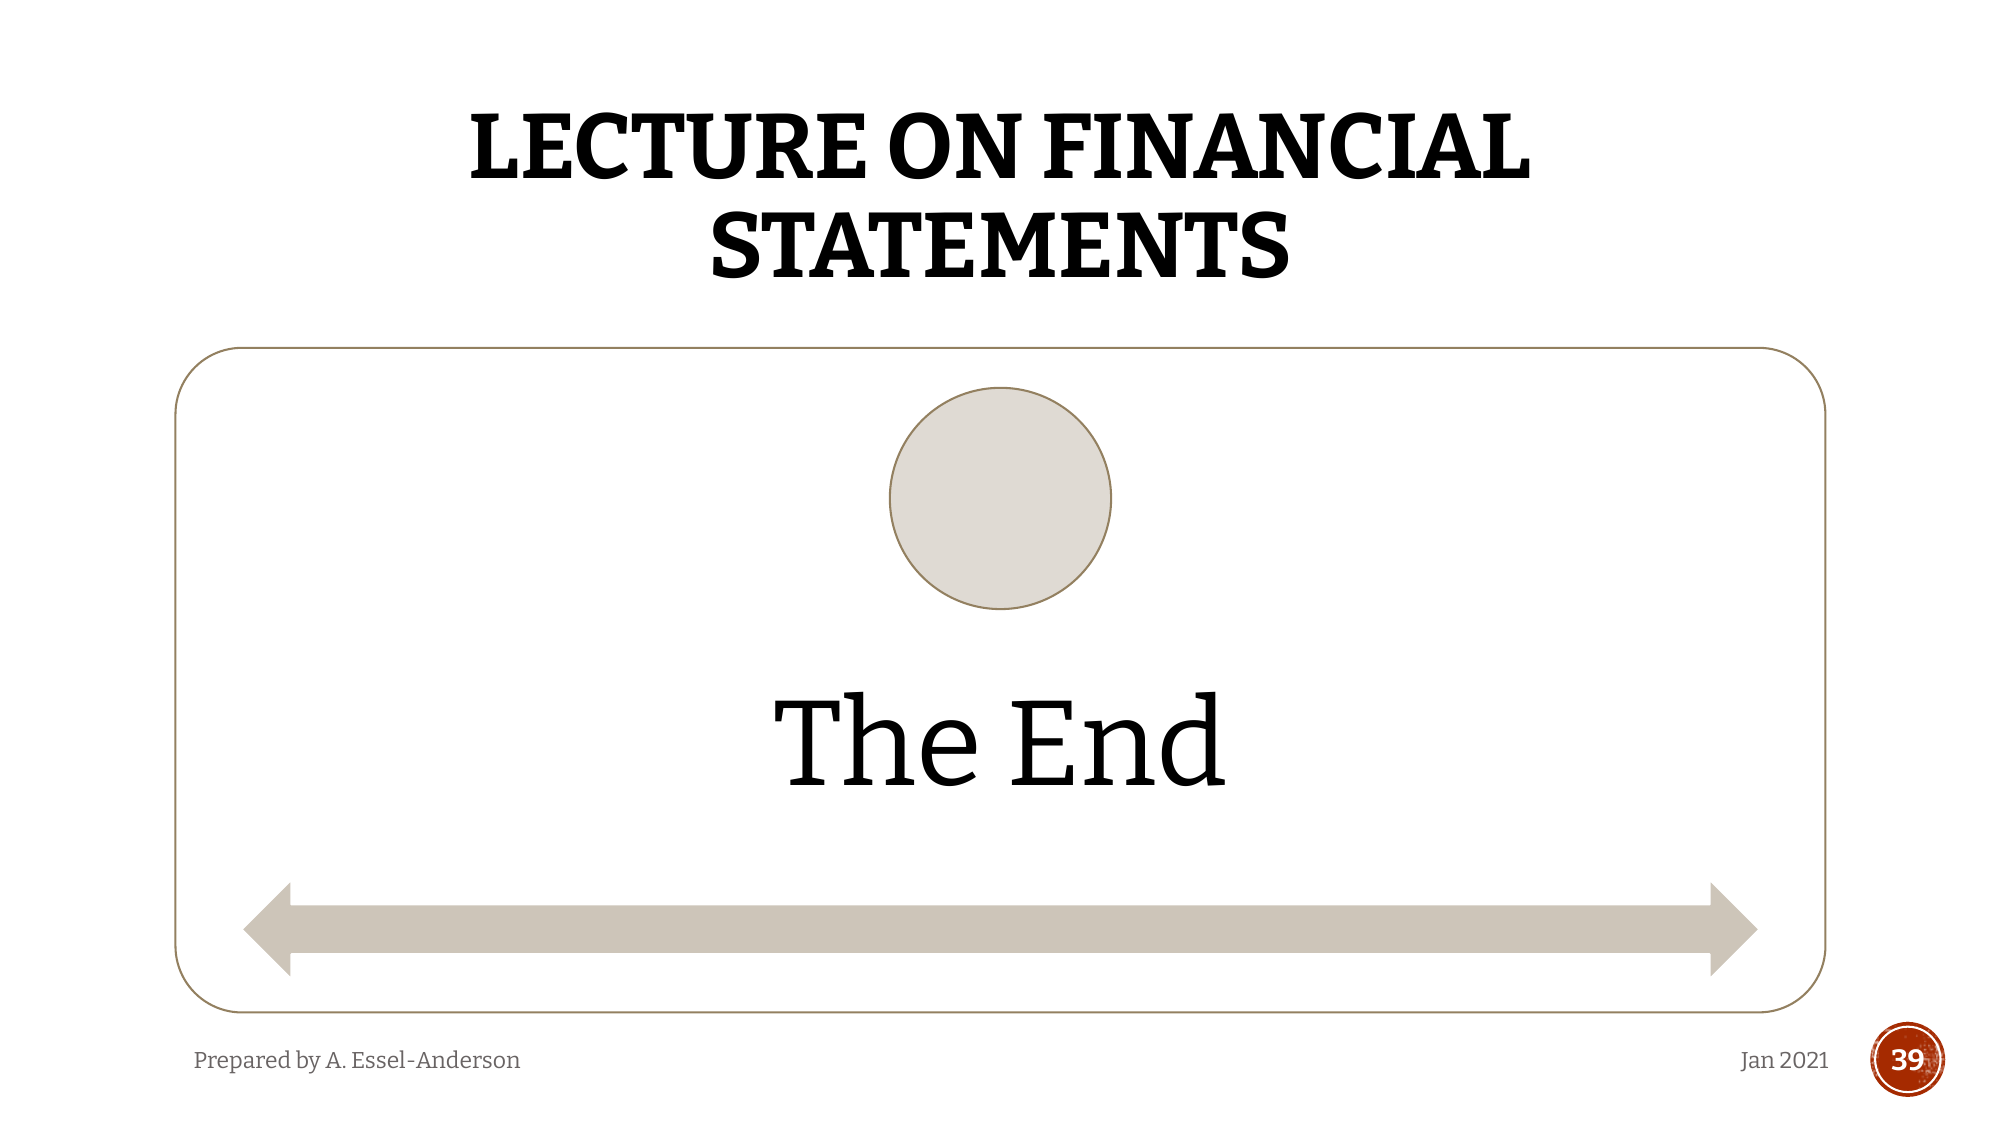

# Lecture on Financial Statements
The End
Prepared by A. Essel-Anderson
Jan 2021
39